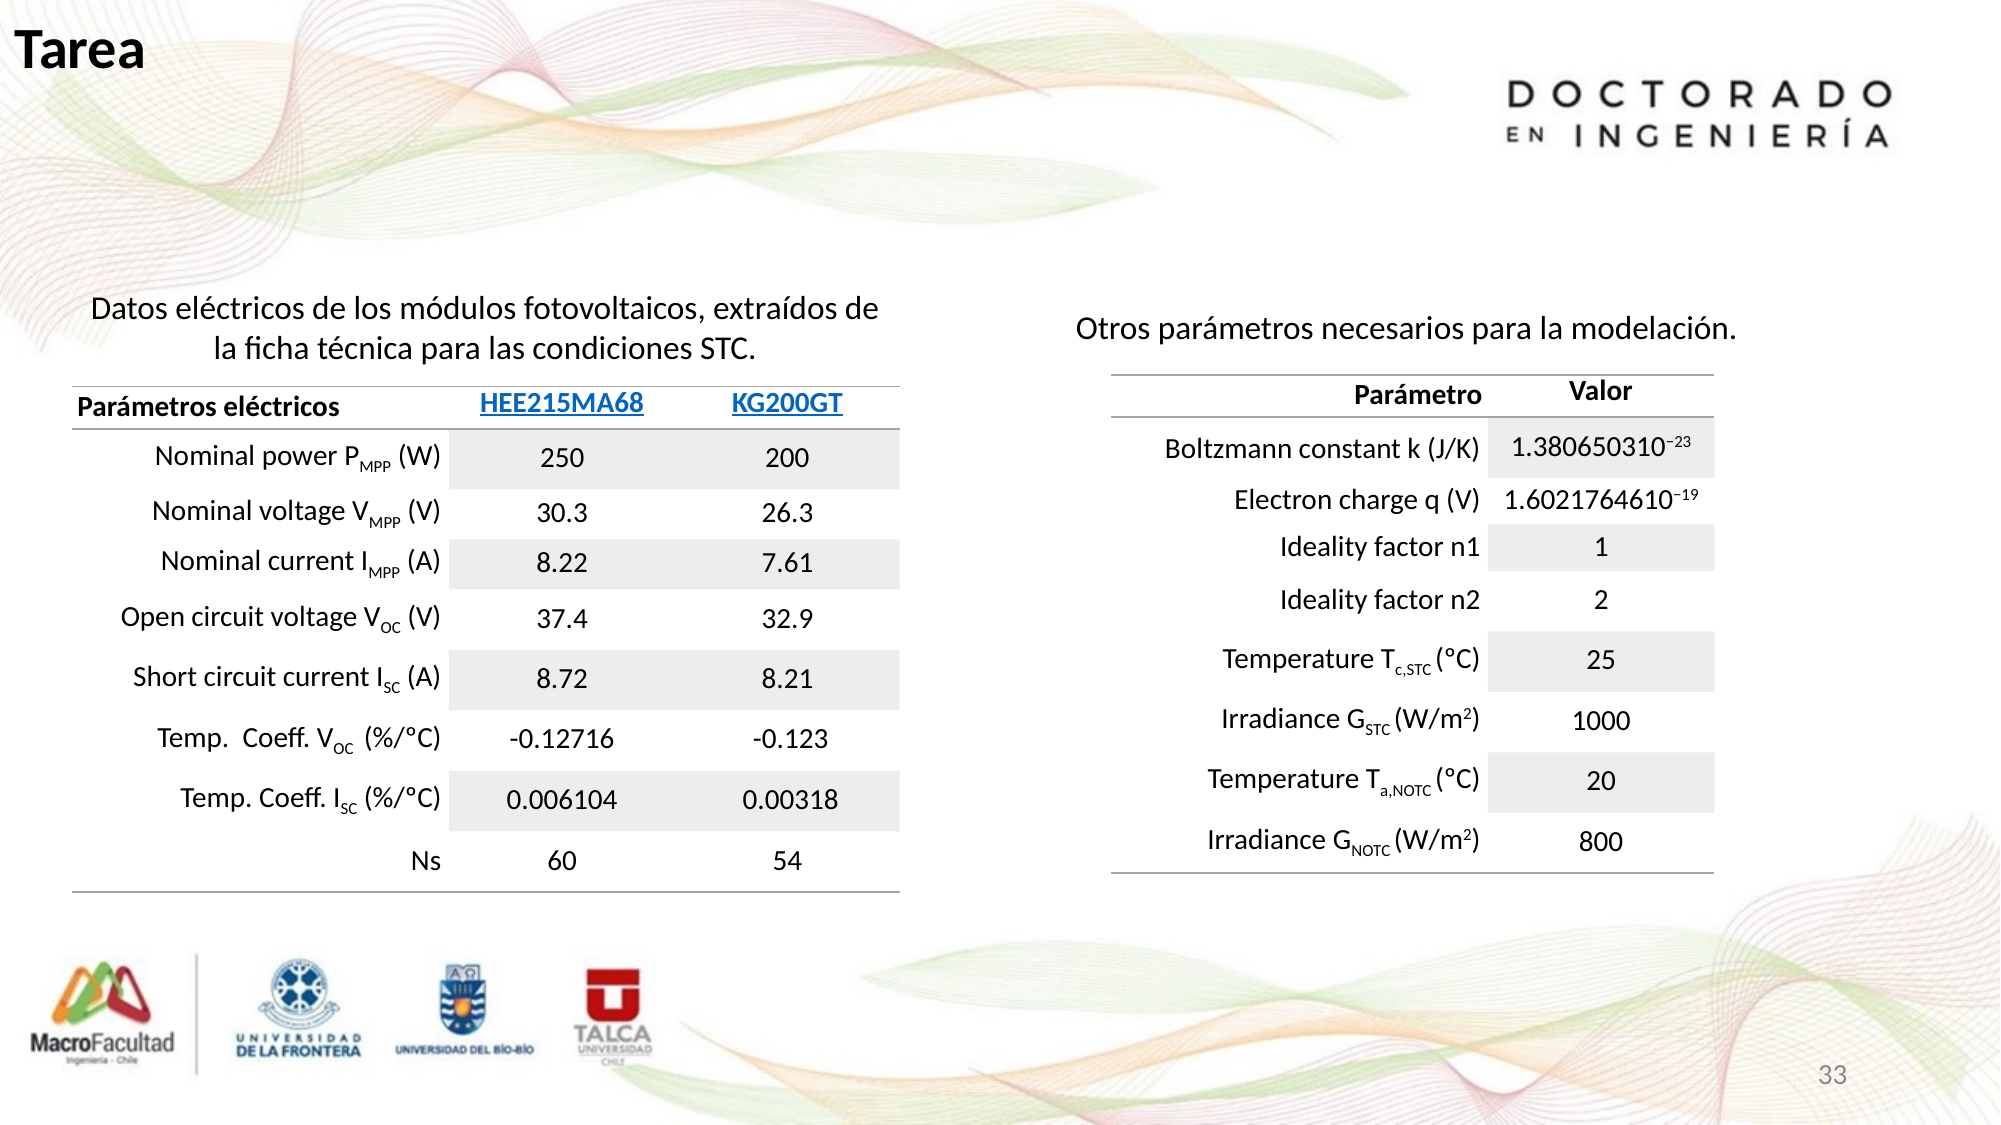

Tarea
Datos eléctricos de los módulos fotovoltaicos, extraídos de la ficha técnica para las condiciones STC.
Otros parámetros necesarios para la modelación.
| Parámetro | Valor |
| --- | --- |
| Boltzmann constant k (J/K) | 1.380650310−23 |
| Electron charge q (V) | 1.6021764610−19 |
| Ideality factor n1 | 1 |
| Ideality factor n2 | 2 |
| Temperature Tc,STC (ºC) | 25 |
| Irradiance GSTC (W/m2) | 1000 |
| Temperature Ta,NOTC (ºC) | 20 |
| Irradiance GNOTC (W/m2) | 800 |
| Parámetros eléctricos | HEE215MA68 | KG200GT |
| --- | --- | --- |
| Nominal power PMPP (W) | 250 | 200 |
| Nominal voltage VMPP (V) | 30.3 | 26.3 |
| Nominal current IMPP (A) | 8.22 | 7.61 |
| Open circuit voltage VOC (V) | 37.4 | 32.9 |
| Short circuit current ISC (A) | 8.72 | 8.21 |
| Temp. Coeff. VOC (%/ºC) | -0.12716 | -0.123 |
| Temp. Coeff. ISC (%/ºC) | 0.006104 | 0.00318 |
| Ns | 60 | 54 |
33